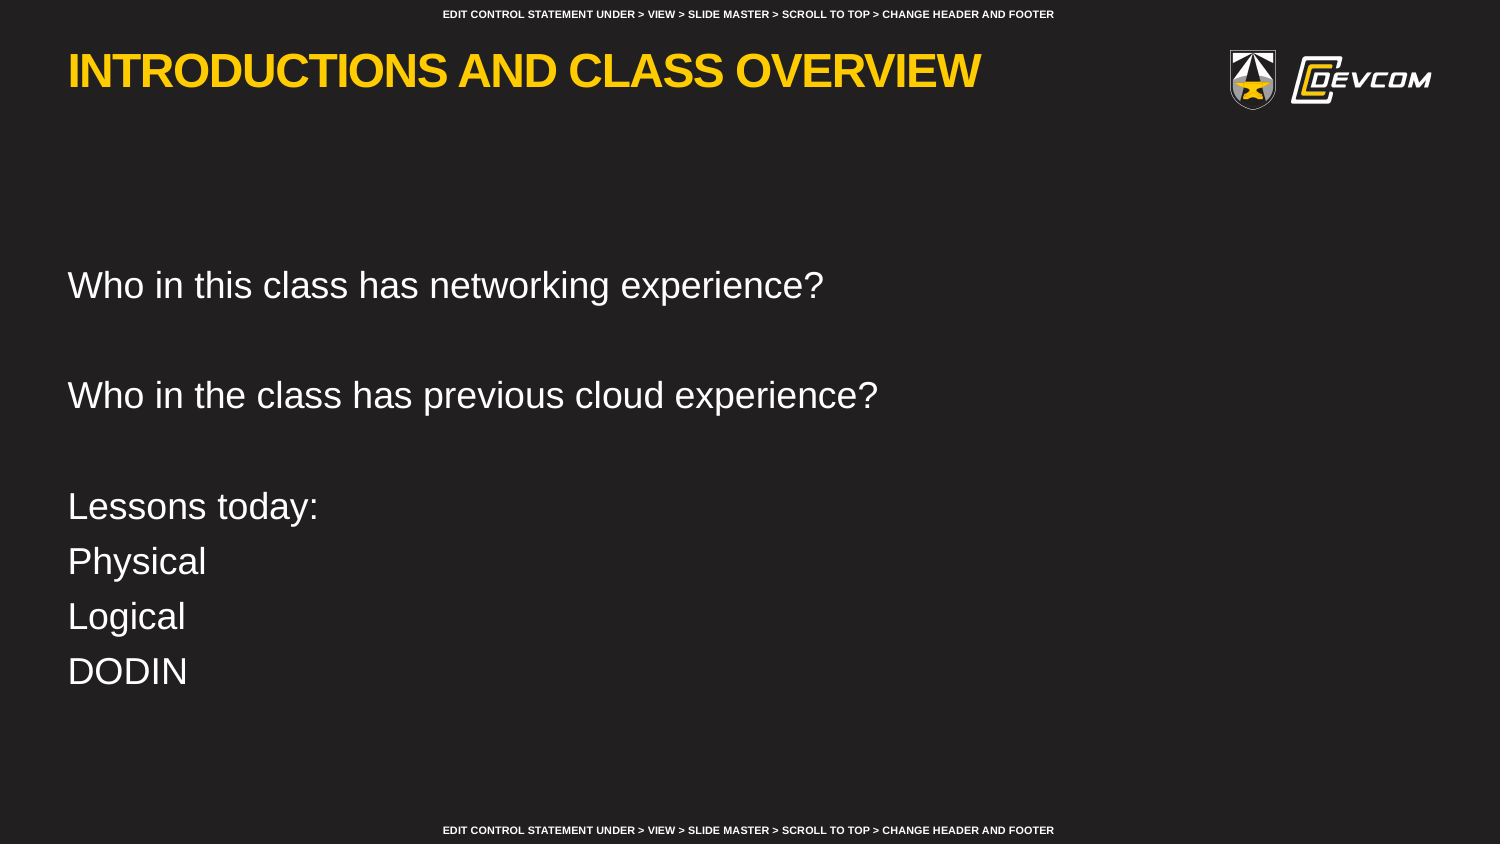

# Introductions and Class Overview
Who in this class has networking experience?

Who in the class has previous cloud experience?

Lessons today:
Physical
Logical
DODIN